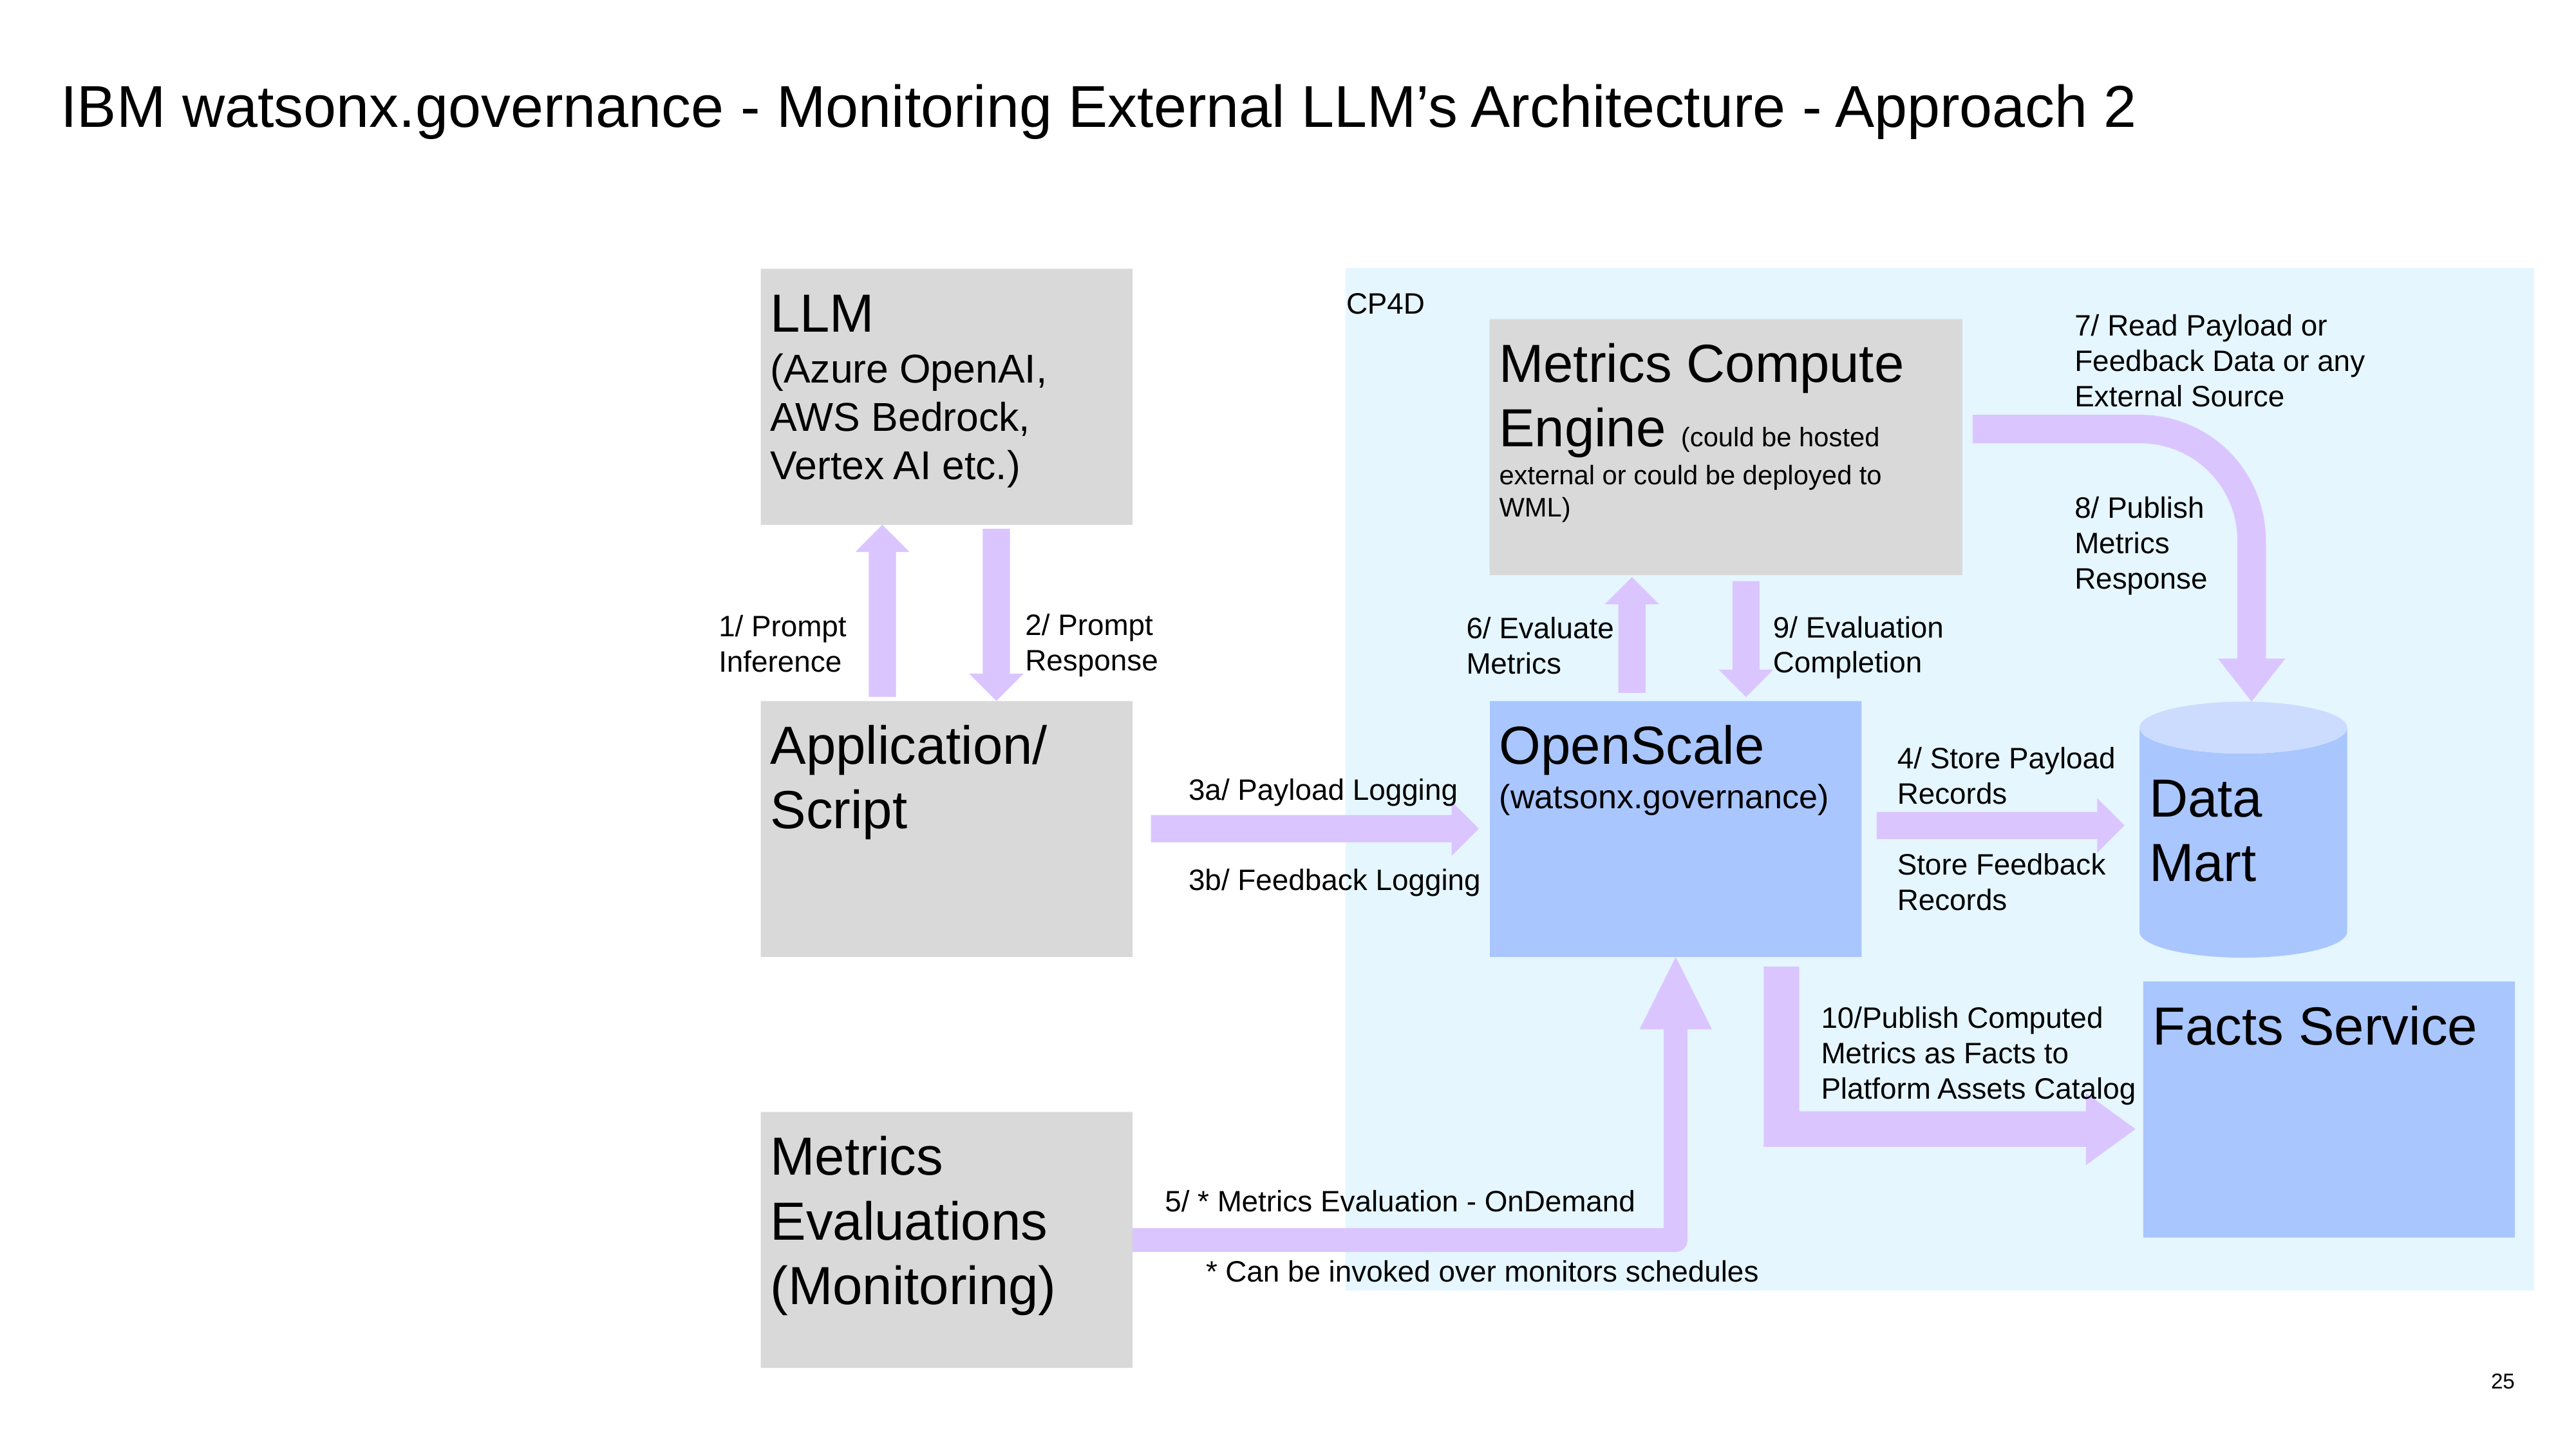

# IBM watsonx.governance - Monitoring External LLM’s Architecture - Approach 2
LLM
(Azure OpenAI, AWS Bedrock, Vertex AI etc.)

CP4D
7/ Read Payload or
Feedback Data or any
External Source
Metrics Compute Engine (could be hosted external or could be deployed to WML)

8/ Publish
Metrics
Response

2/ Prompt
Response
1/ Prompt
Inference

9/ Evaluation
Completion
6/ Evaluate
Metrics

Application/
Script
OpenScale (watsonx.governance)
Data Mart
4/ Store Payload
Records
Store Feedback
Records
3a/ Payload Logging

3b/ Feedback Logging

Facts Service
10/Publish Computed
Metrics as Facts to
Platform Assets Catalog
Metrics Evaluations (Monitoring)
5/ * Metrics Evaluation - OnDemand
     * Can be invoked over monitors schedules
25